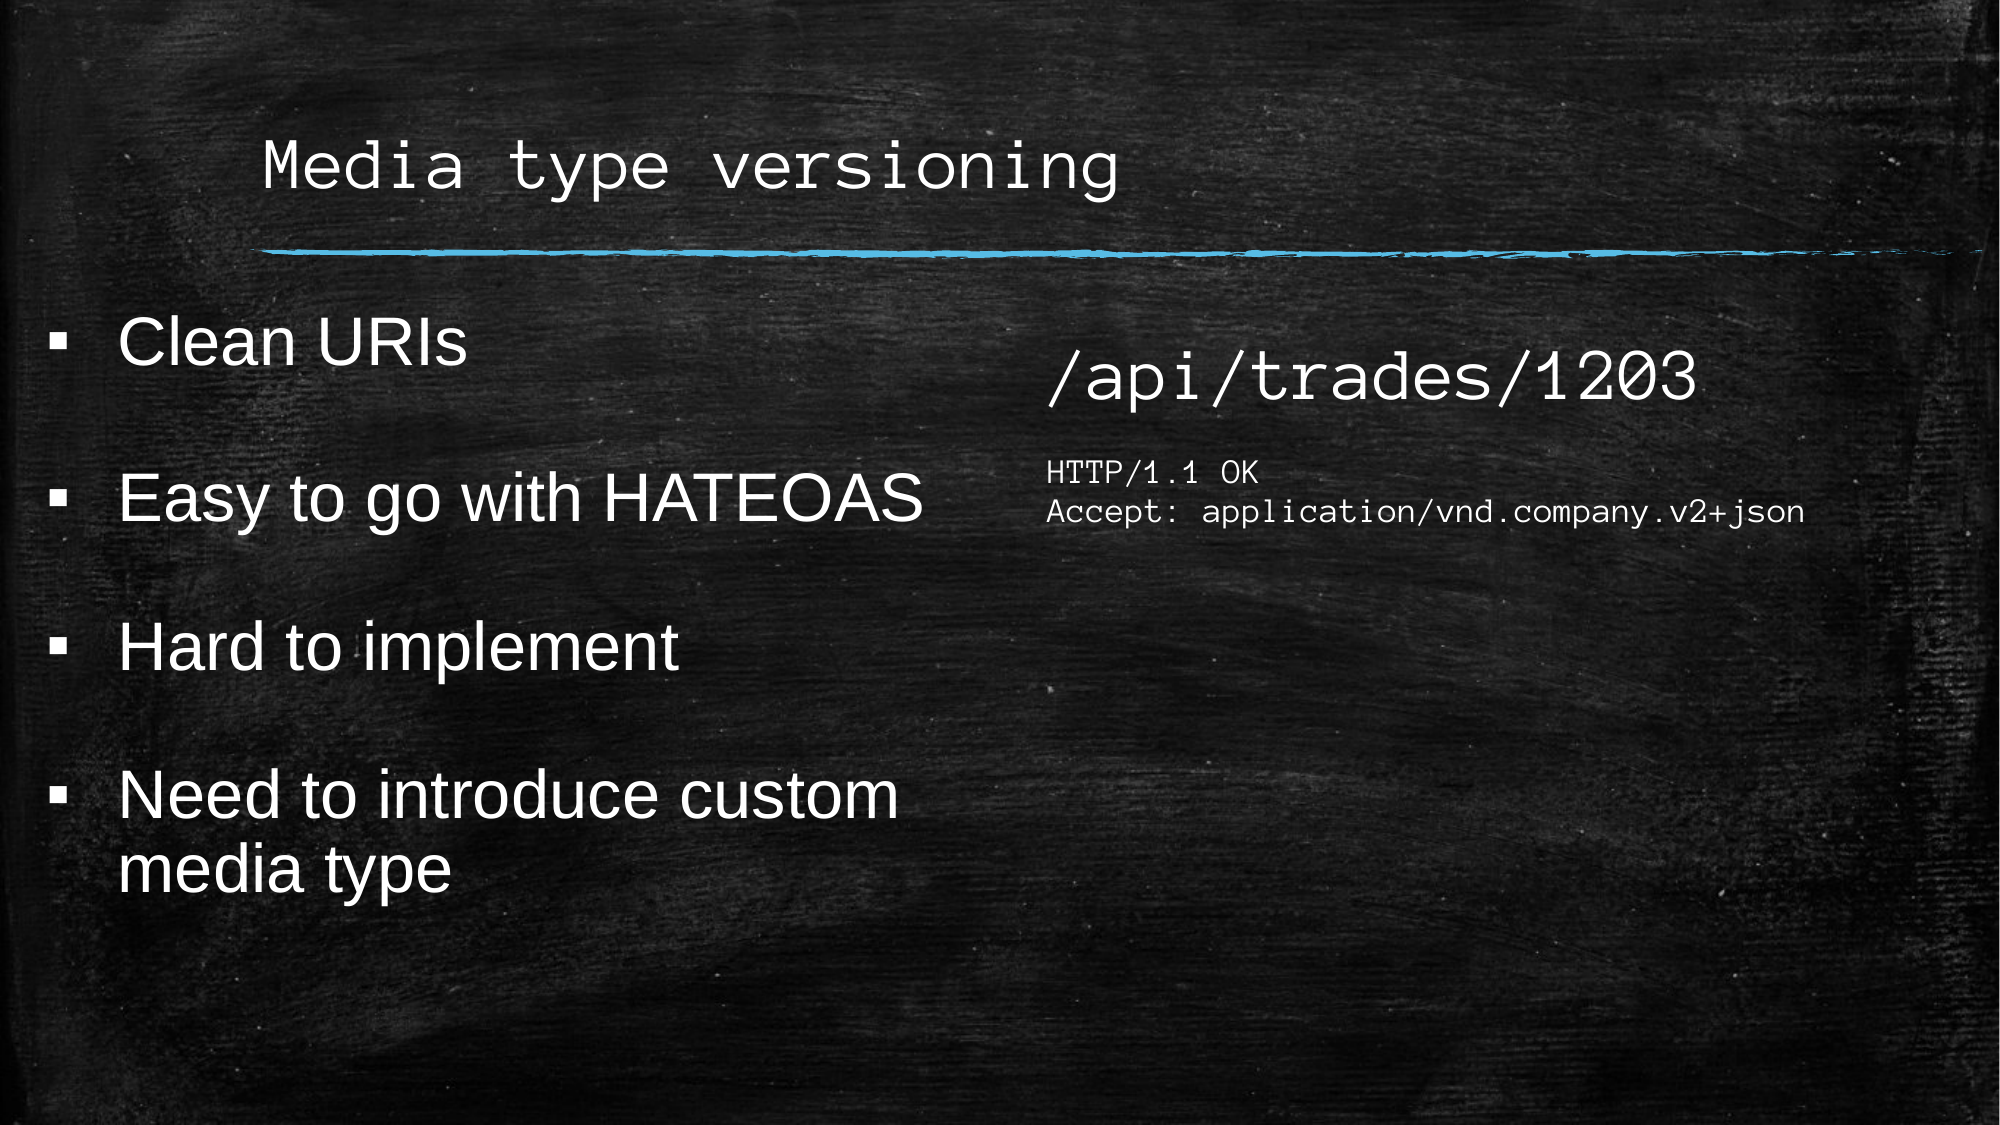

# Media type versioning
Clean URIs
Easy to go with HATEOAS
Hard to implement
Need to introduce custom media type
/api/trades/1203
HTTP/1.1 OK
Accept: application/vnd.company.v2+json